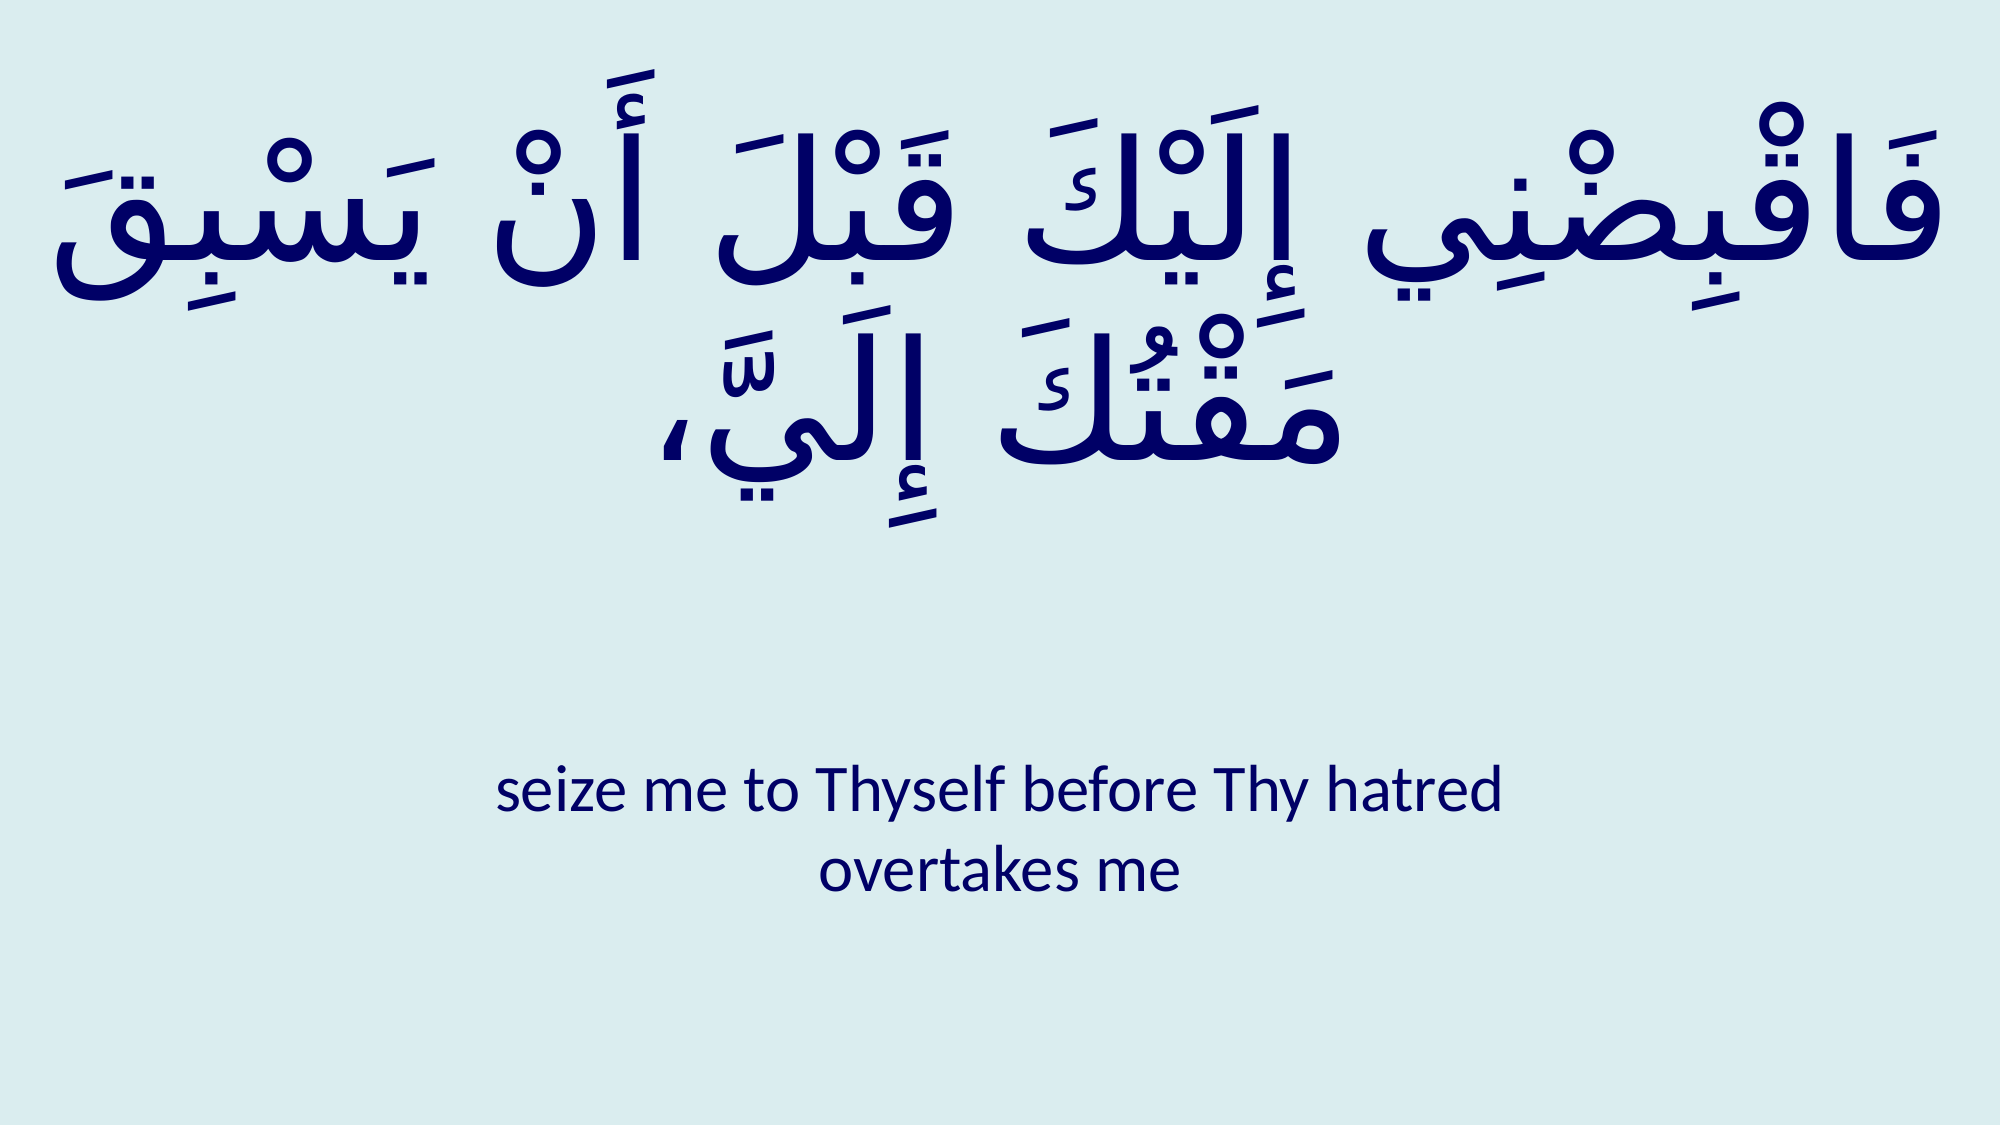

# فَاقْبِضْنِي إِلَيْكَ قَبْلَ أَنْ يَسْبِقَ مَقْتُكَ إِلَيَّ،
seize me to Thyself before Thy hatred overtakes me